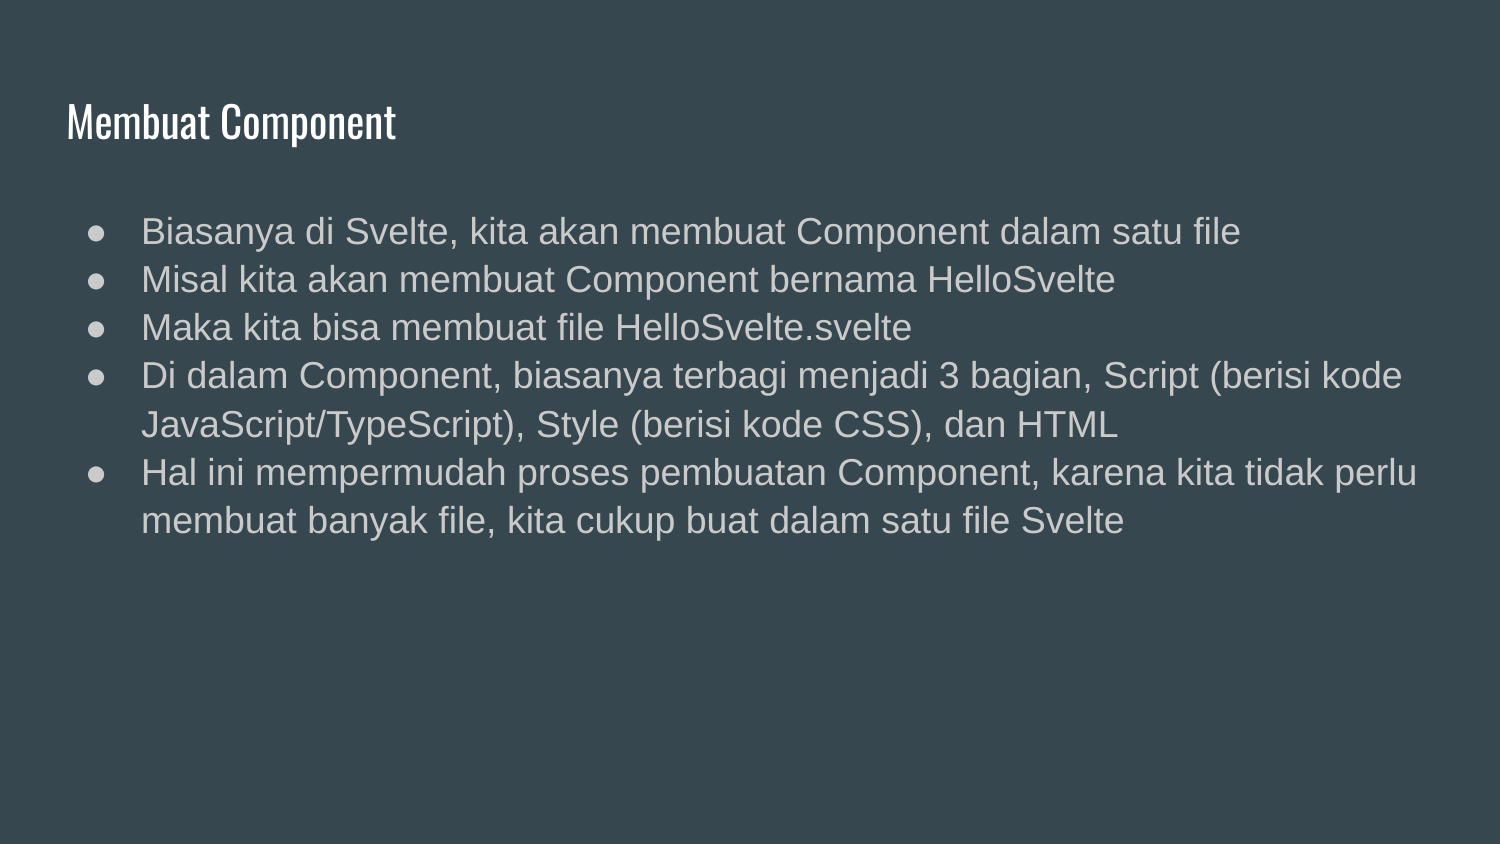

# Membuat Component
Biasanya di Svelte, kita akan membuat Component dalam satu file
Misal kita akan membuat Component bernama HelloSvelte
Maka kita bisa membuat file HelloSvelte.svelte
Di dalam Component, biasanya terbagi menjadi 3 bagian, Script (berisi kode JavaScript/TypeScript), Style (berisi kode CSS), dan HTML
Hal ini mempermudah proses pembuatan Component, karena kita tidak perlu membuat banyak file, kita cukup buat dalam satu file Svelte